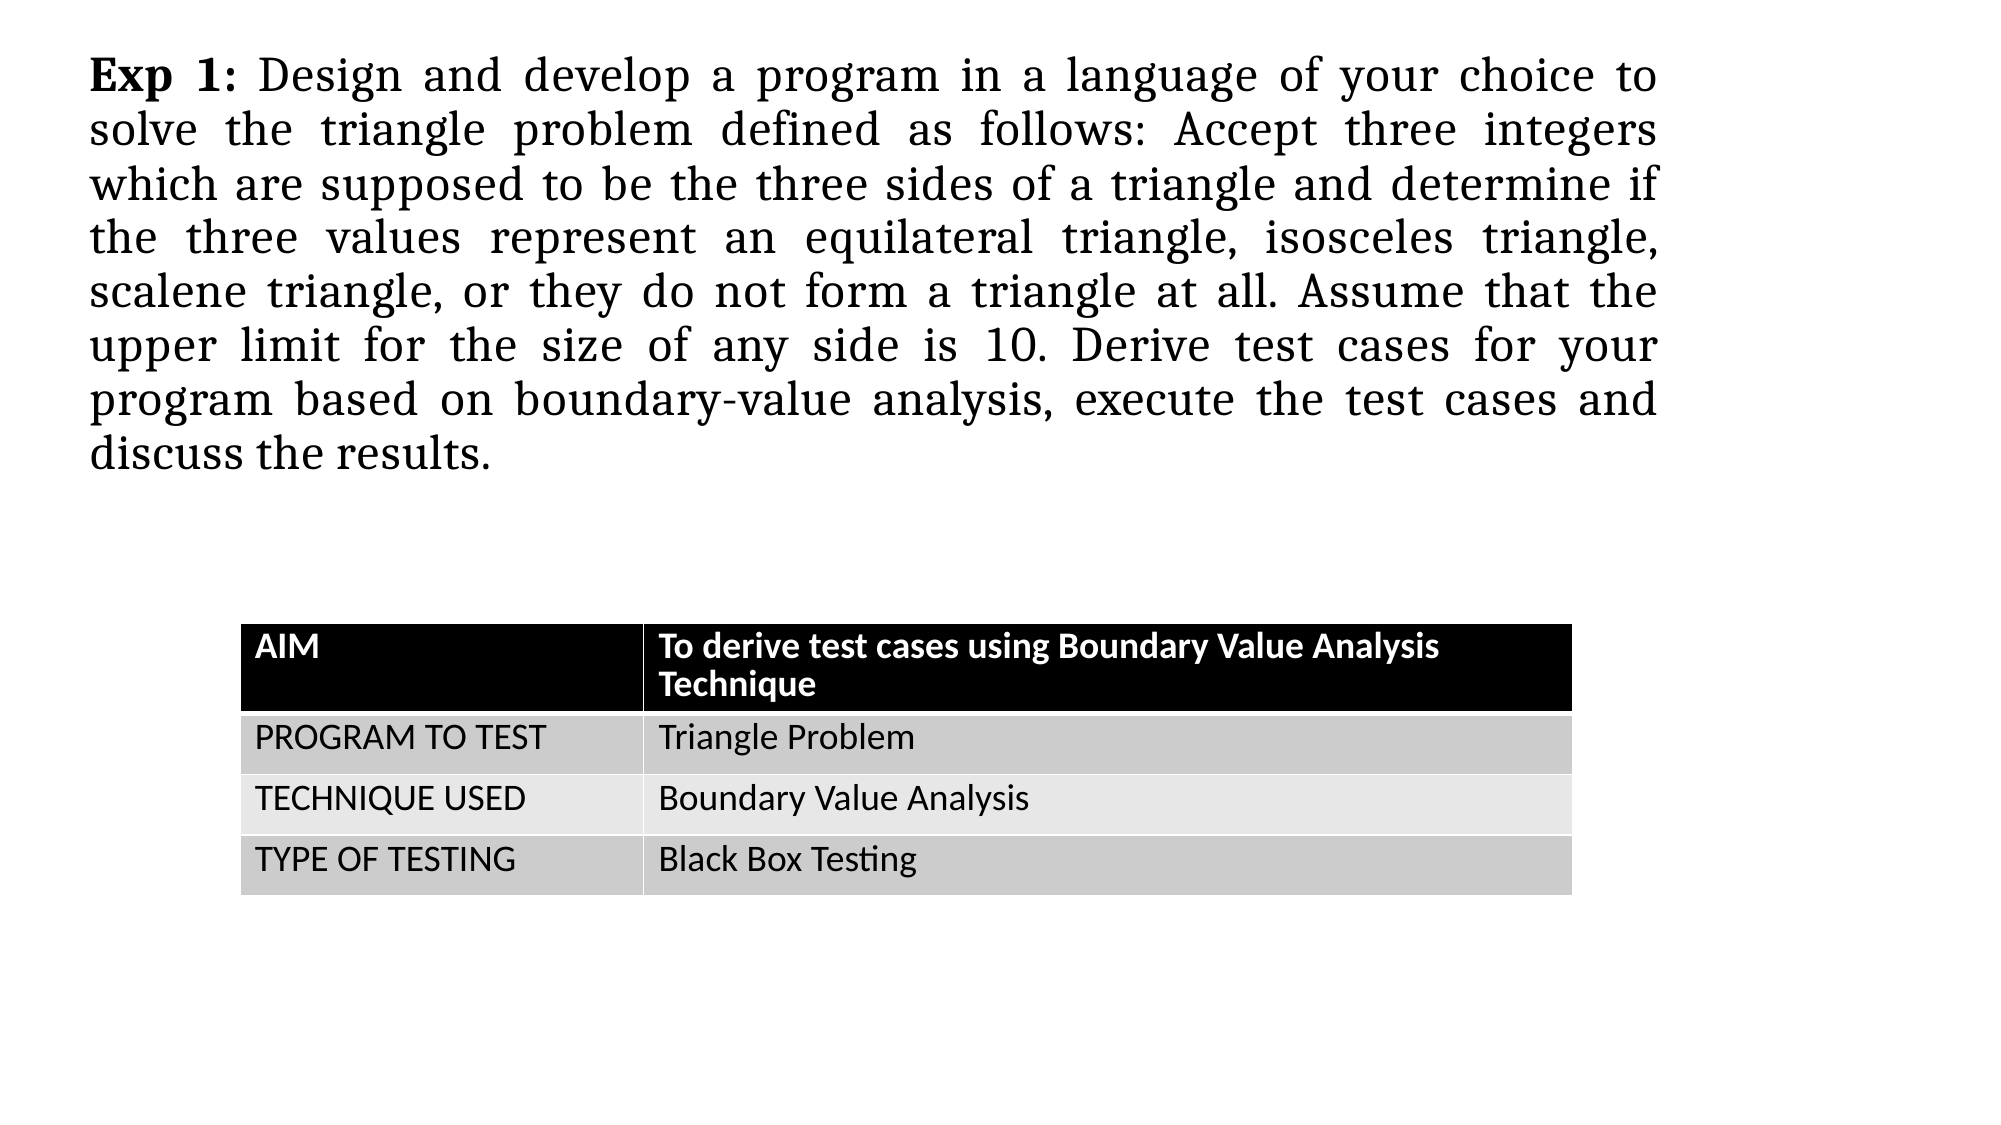

Exp 1: Design and develop a program in a language of your choice to solve the triangle problem defined as follows: Accept three integers which are supposed to be the three sides of a triangle and determine if the three values represent an equilateral triangle, isosceles triangle, scalene triangle, or they do not form a triangle at all. Assume that the upper limit for the size of any side is 10. Derive test cases for your program based on boundary-value analysis, execute the test cases and discuss the results.

| AIM | To derive test cases using Boundary Value Analysis Technique |
| --- | --- |
| PROGRAM TO TEST | Triangle Problem |
| TECHNIQUE USED | Boundary Value Analysis |
| TYPE OF TESTING | Black Box Testing |